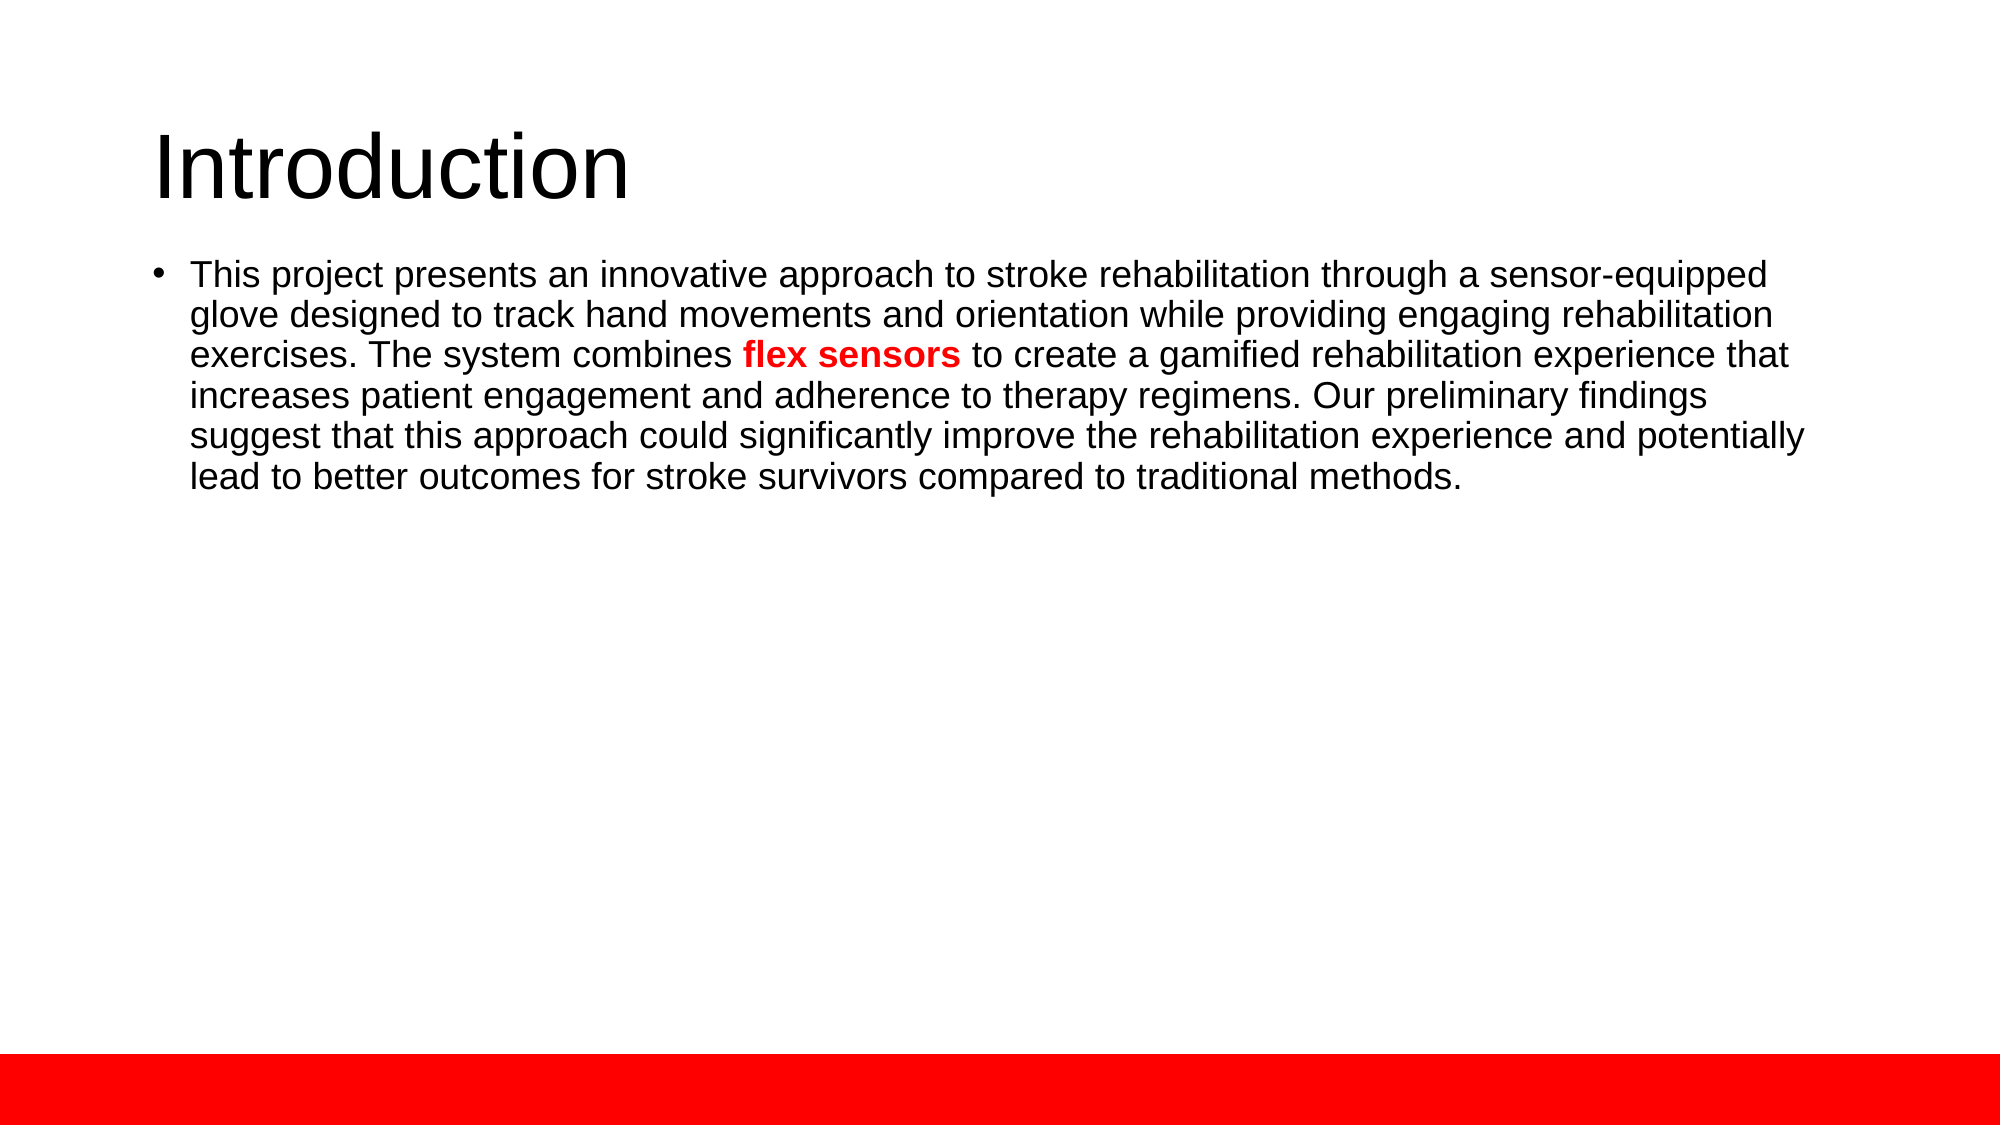

# Introduction
This project presents an innovative approach to stroke rehabilitation through a sensor-equipped glove designed to track hand movements and orientation while providing engaging rehabilitation exercises. The system combines flex sensors to create a gamified rehabilitation experience that increases patient engagement and adherence to therapy regimens. Our preliminary findings suggest that this approach could significantly improve the rehabilitation experience and potentially lead to better outcomes for stroke survivors compared to traditional methods.